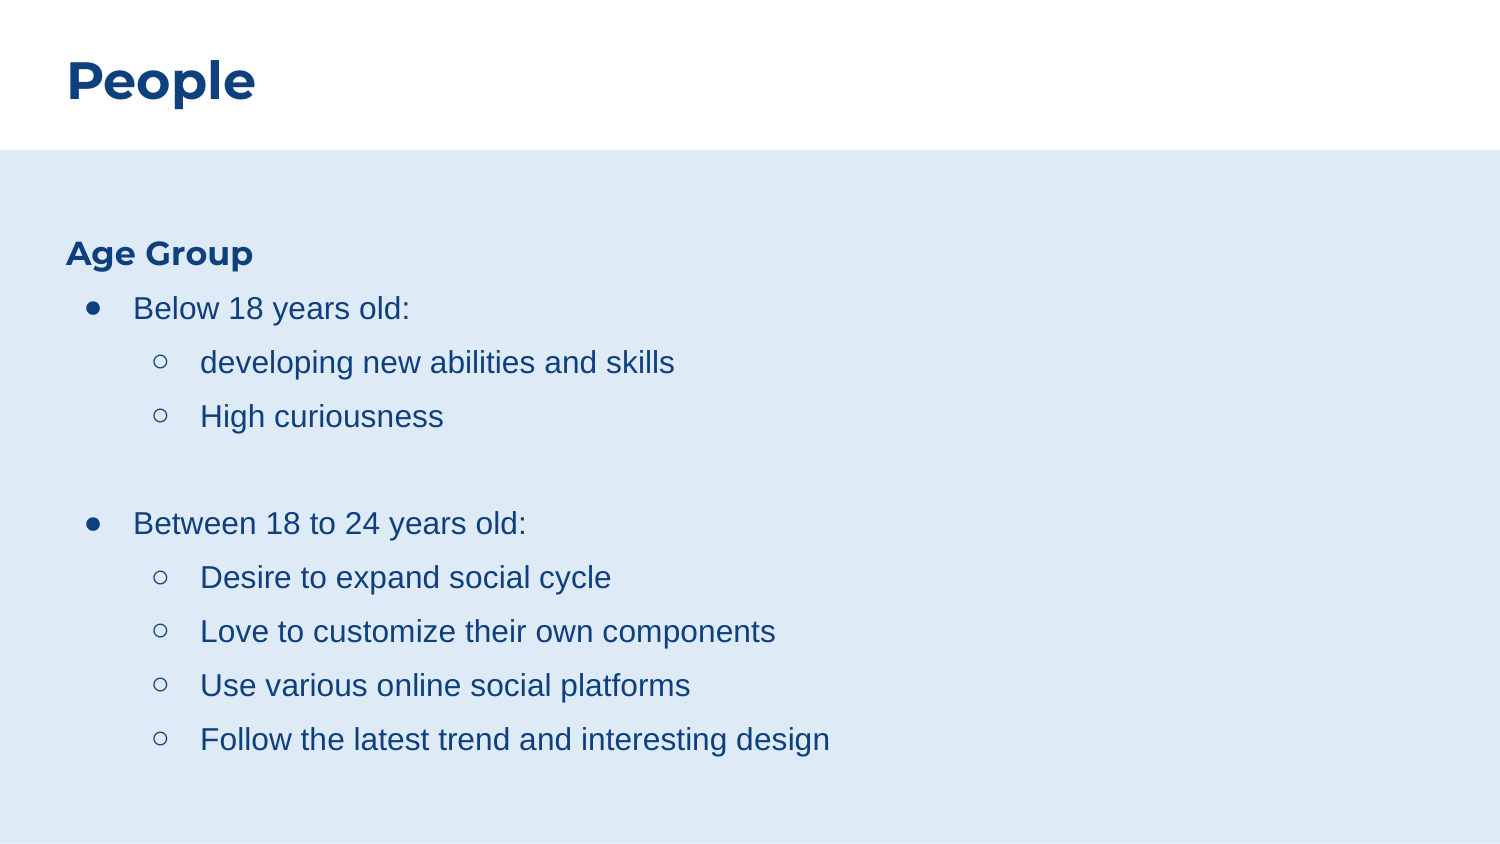

# People
Age Group
Below 18 years old:
developing new abilities and skills
High curiousness

Between 18 to 24 years old:
Desire to expand social cycle
Love to customize their own components
Use various online social platforms
Follow the latest trend and interesting design